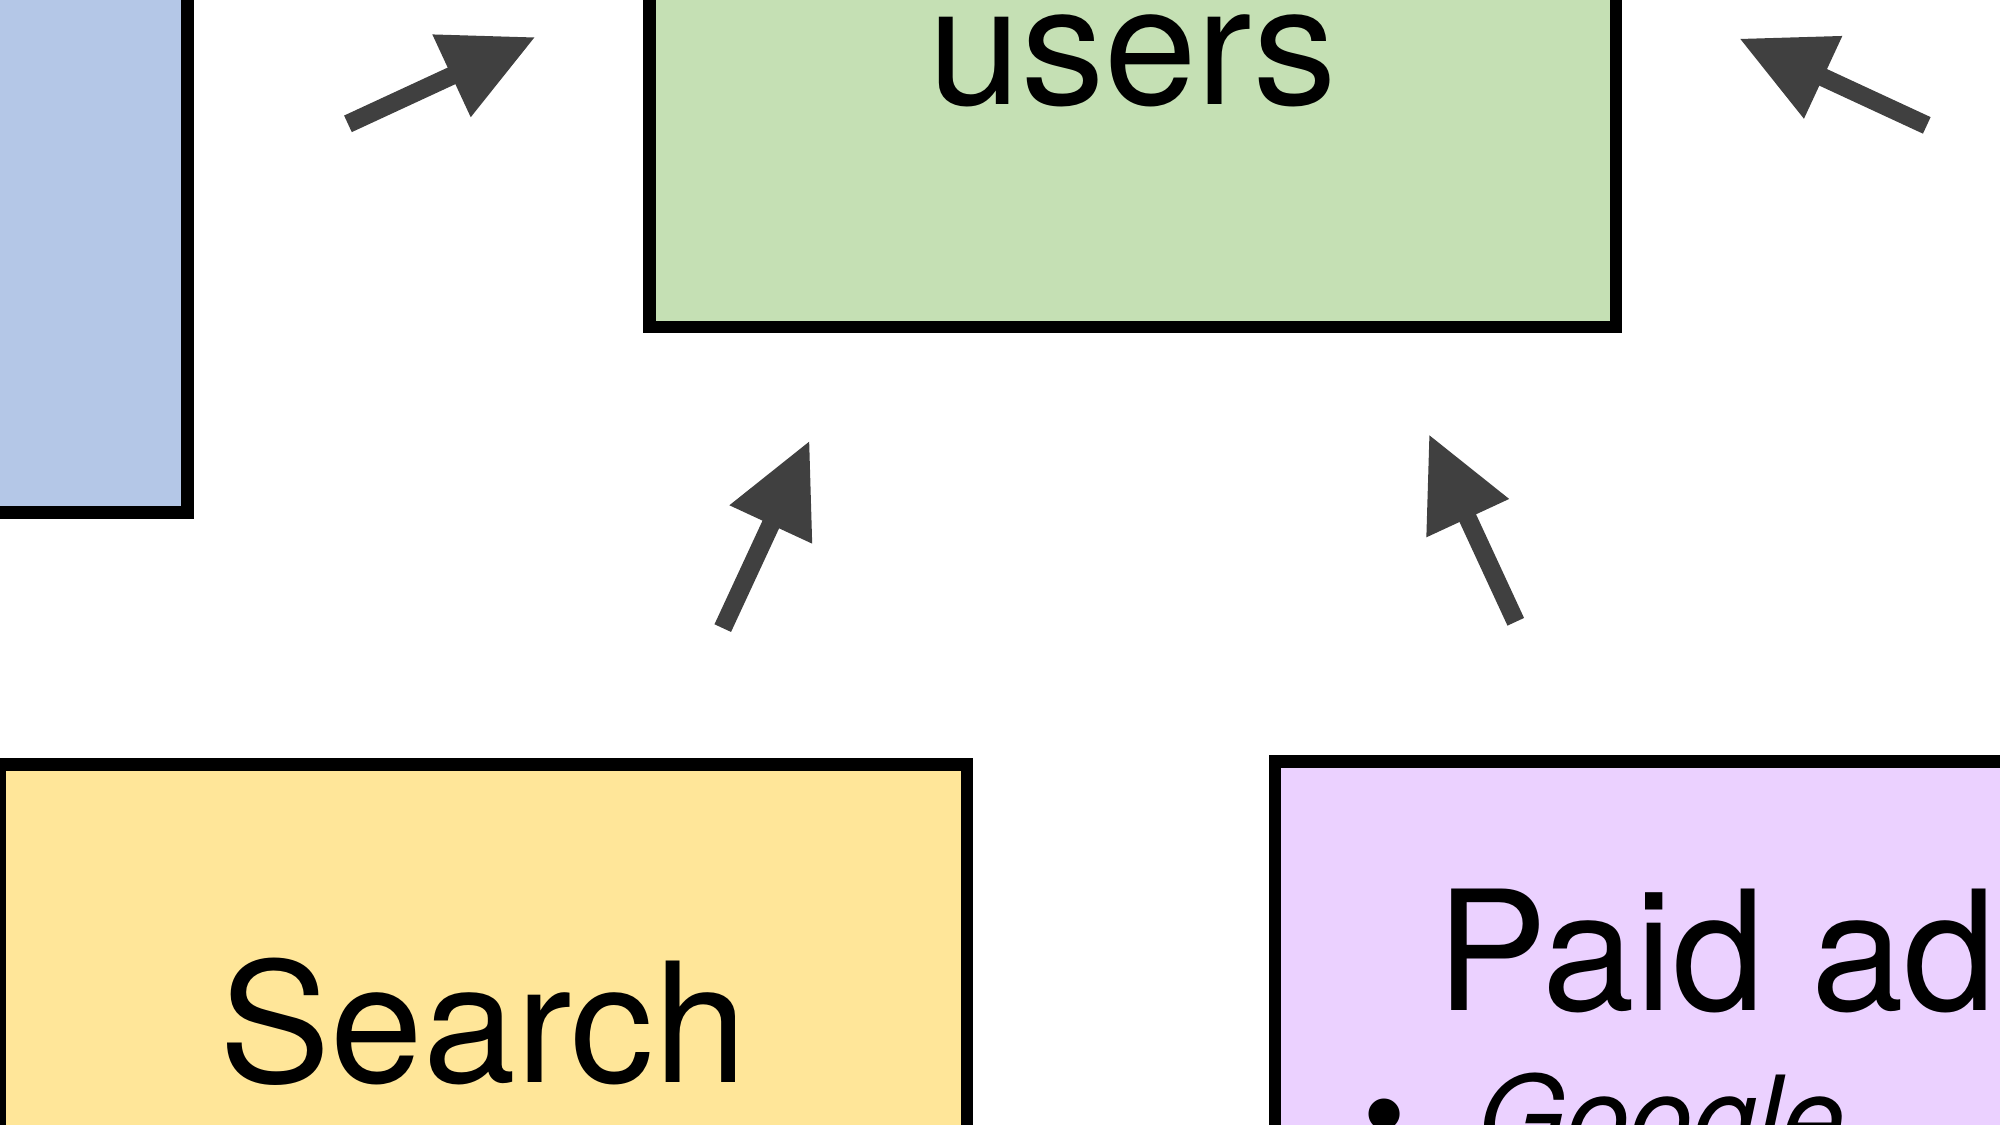

New
users
Direct
URL entry
Bookmarks
Invitation
Referral from current user
Paid ads
Google
Facebook
YouTube
Search
Google
App stores